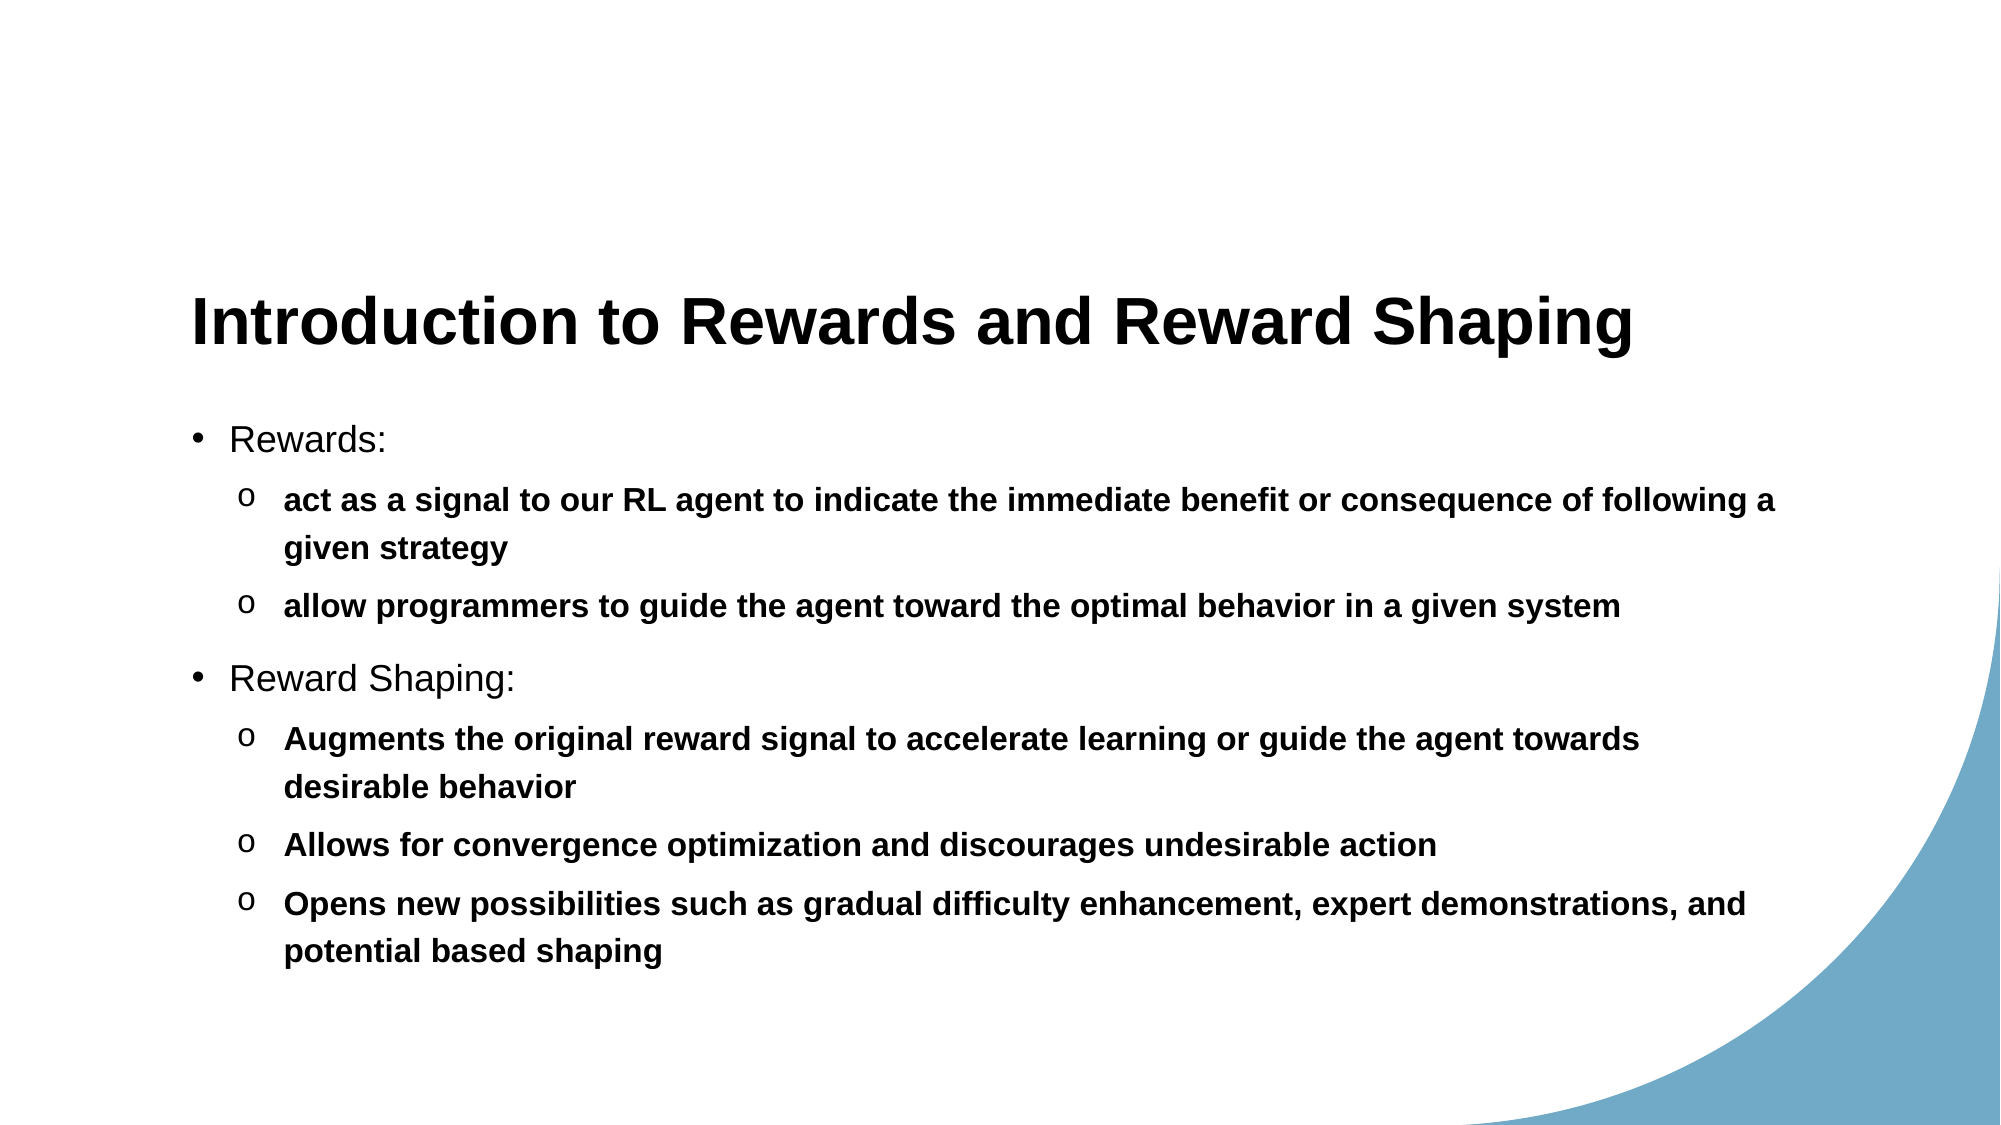

# Introduction to Rewards and Reward Shaping
Rewards:
act as a signal to our RL agent to indicate the immediate benefit or consequence of following a given strategy
allow programmers to guide the agent toward the optimal behavior in a given system
Reward Shaping:
Augments the original reward signal to accelerate learning or guide the agent towards desirable behavior
Allows for convergence optimization and discourages undesirable action
Opens new possibilities such as gradual difficulty enhancement, expert demonstrations, and potential based shaping